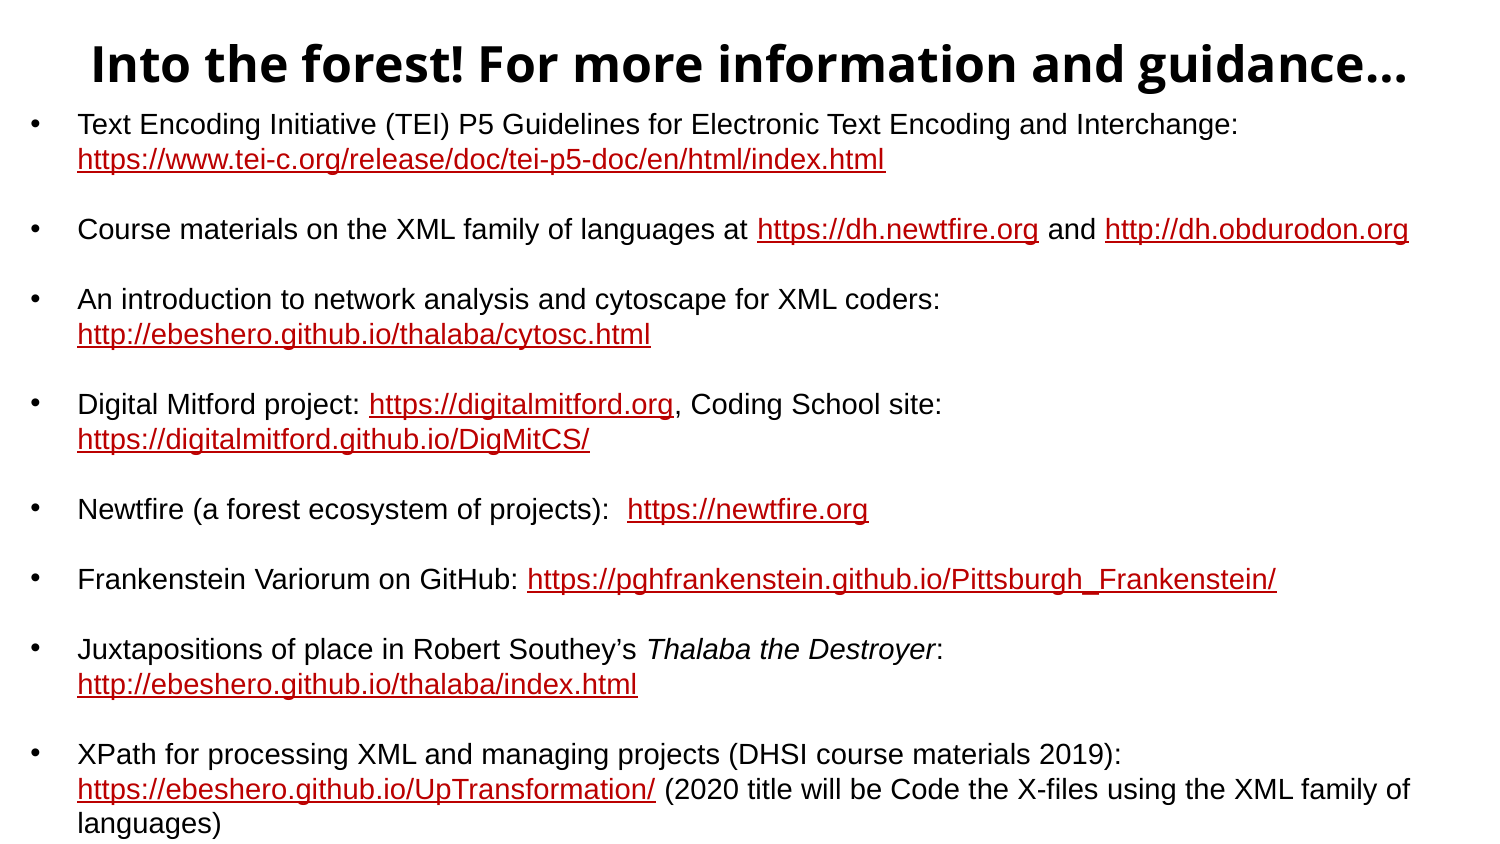

# Into the forest! For more information and guidance…
Text Encoding Initiative (TEI) P5 Guidelines for Electronic Text Encoding and Interchange: https://www.tei-c.org/release/doc/tei-p5-doc/en/html/index.html

Course materials on the XML family of languages at https://dh.newtfire.org and http://dh.obdurodon.org

An introduction to network analysis and cytoscape for XML coders: http://ebeshero.github.io/thalaba/cytosc.html

Digital Mitford project: https://digitalmitford.org, Coding School site: https://digitalmitford.github.io/DigMitCS/

Newtfire (a forest ecosystem of projects):  https://newtfire.org

Frankenstein Variorum on GitHub: https://pghfrankenstein.github.io/Pittsburgh_Frankenstein/

Juxtapositions of place in Robert Southey’s Thalaba the Destroyer: http://ebeshero.github.io/thalaba/index.html

XPath for processing XML and managing projects (DHSI course materials 2019): https://ebeshero.github.io/UpTransformation/ (2020 title will be Code the X-files using the XML family of languages)